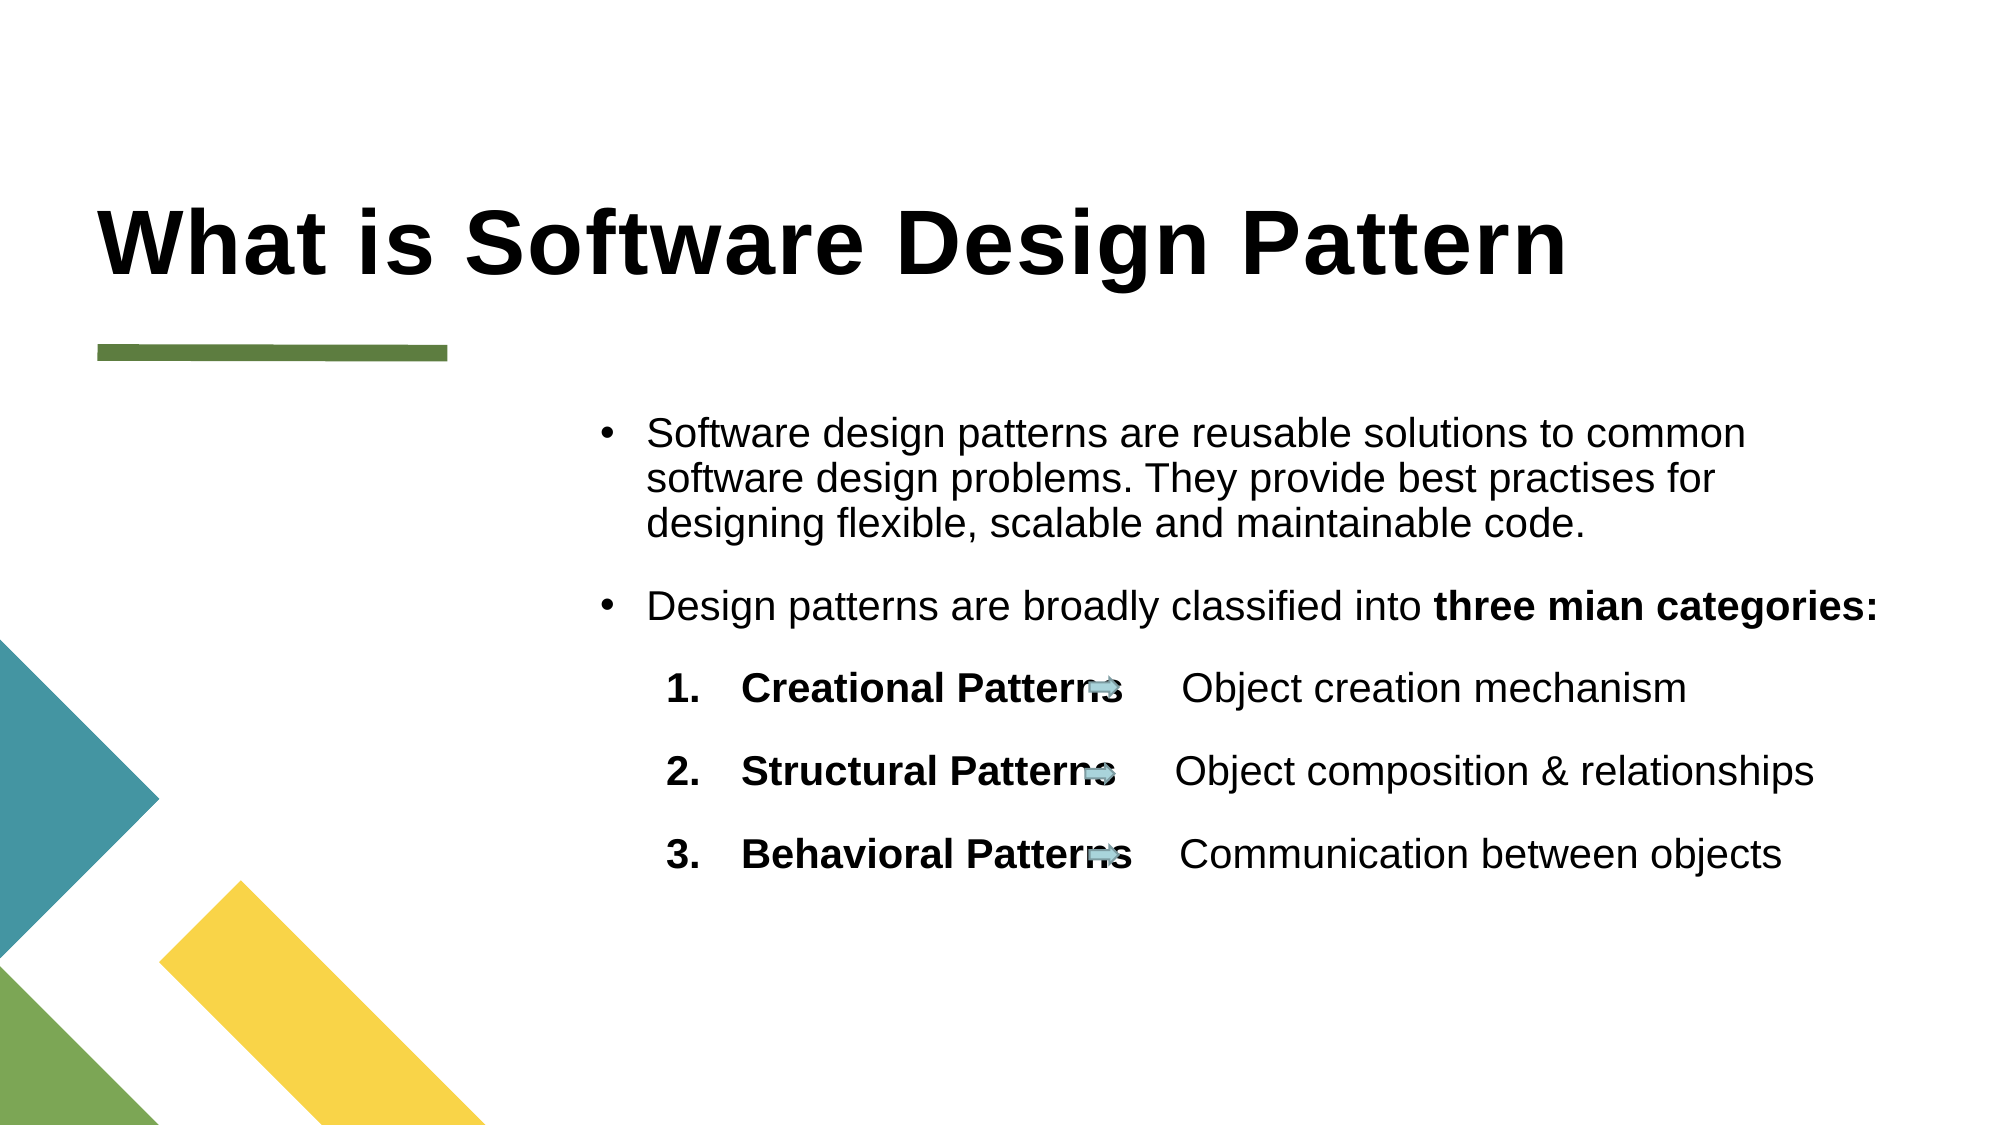

# What is Software Design Pattern
Software design patterns are reusable solutions to common software design problems. They provide best practises for designing flexible, scalable and maintainable code.
Design patterns are broadly classified into three mian categories:
Creational Patterns     Object creation mechanism
Structural Patterns     Object composition & relationships
Behavioral Patterns    Communication between objects